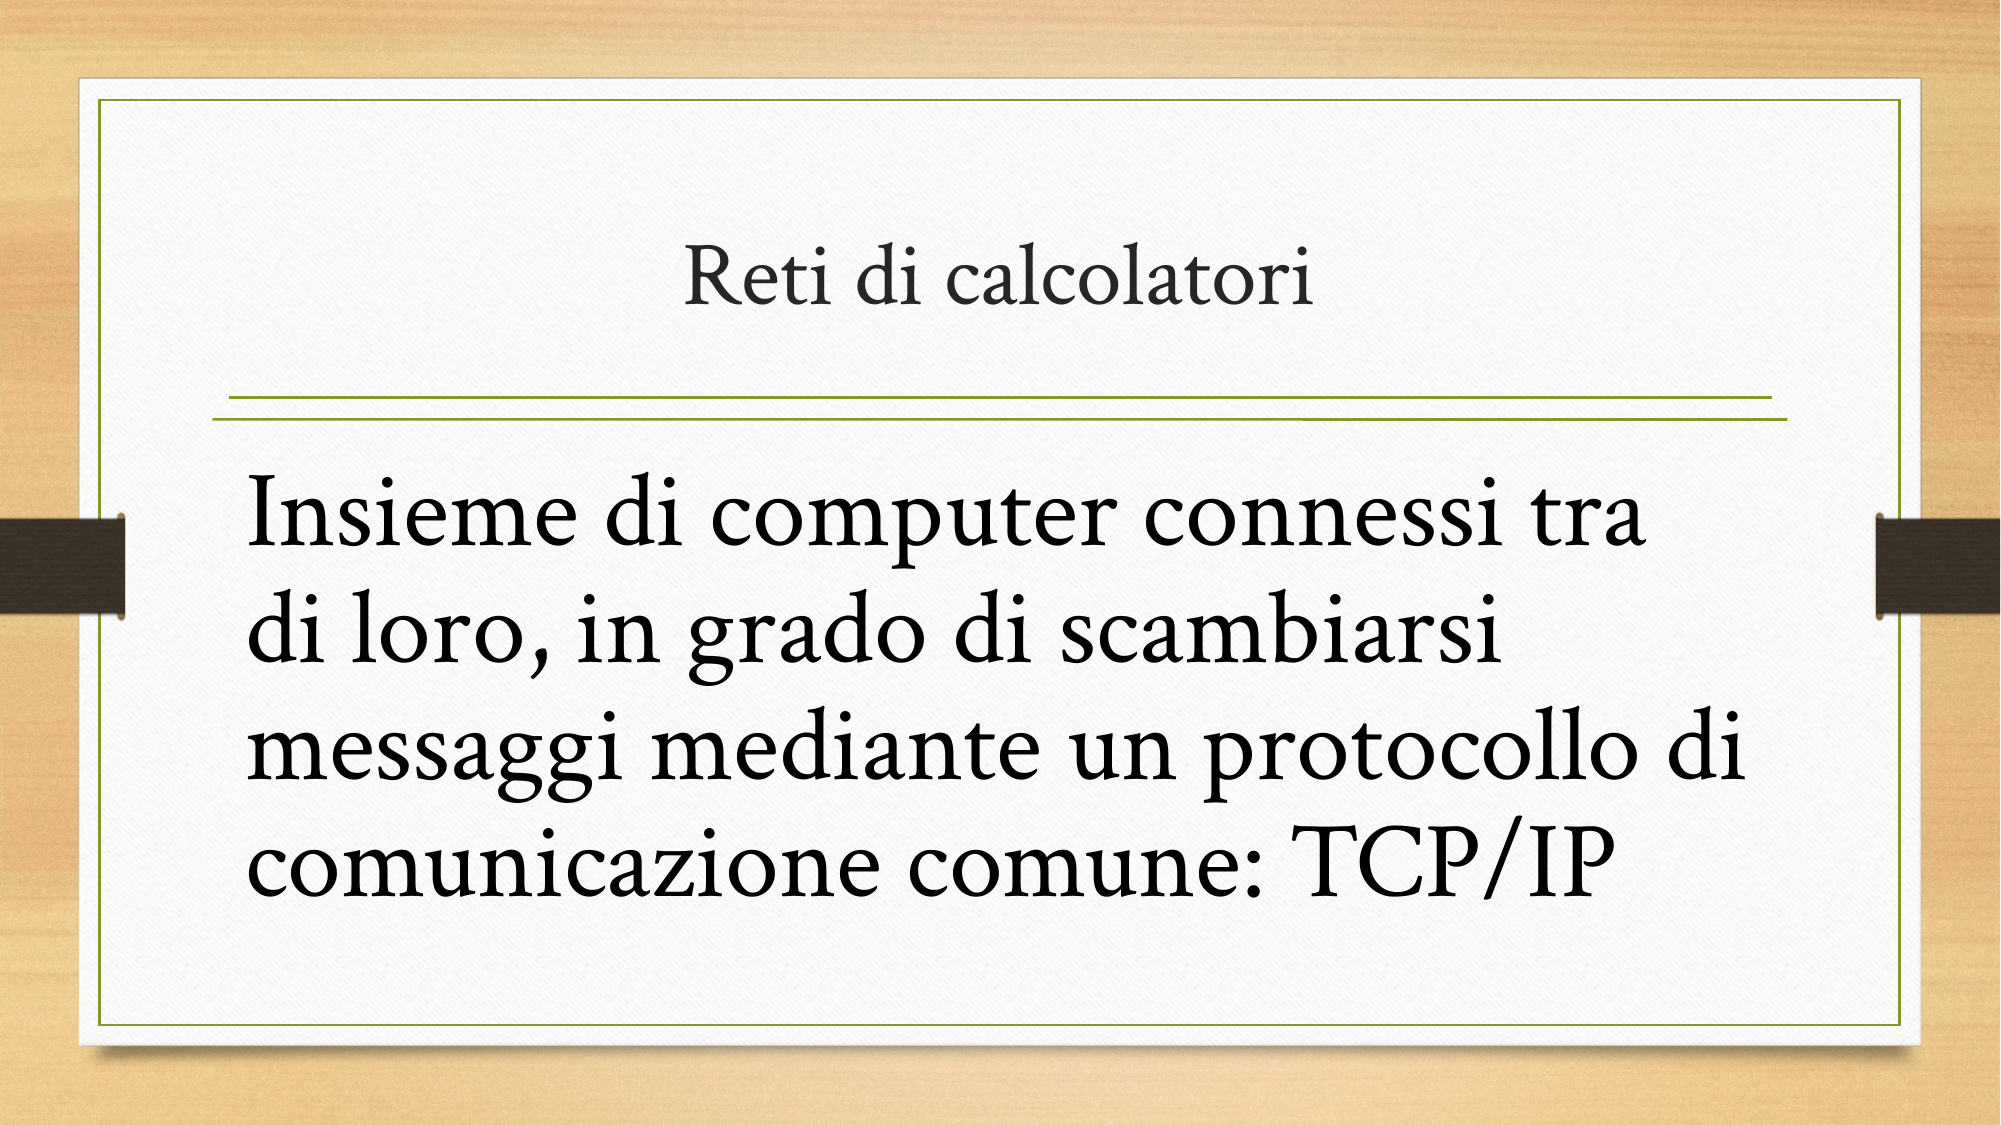

# Reti di calcolatori
Insieme di computer connessi tra di loro, in grado di scambiarsi messaggi mediante un protocollo di comunicazione comune: TCP/IP